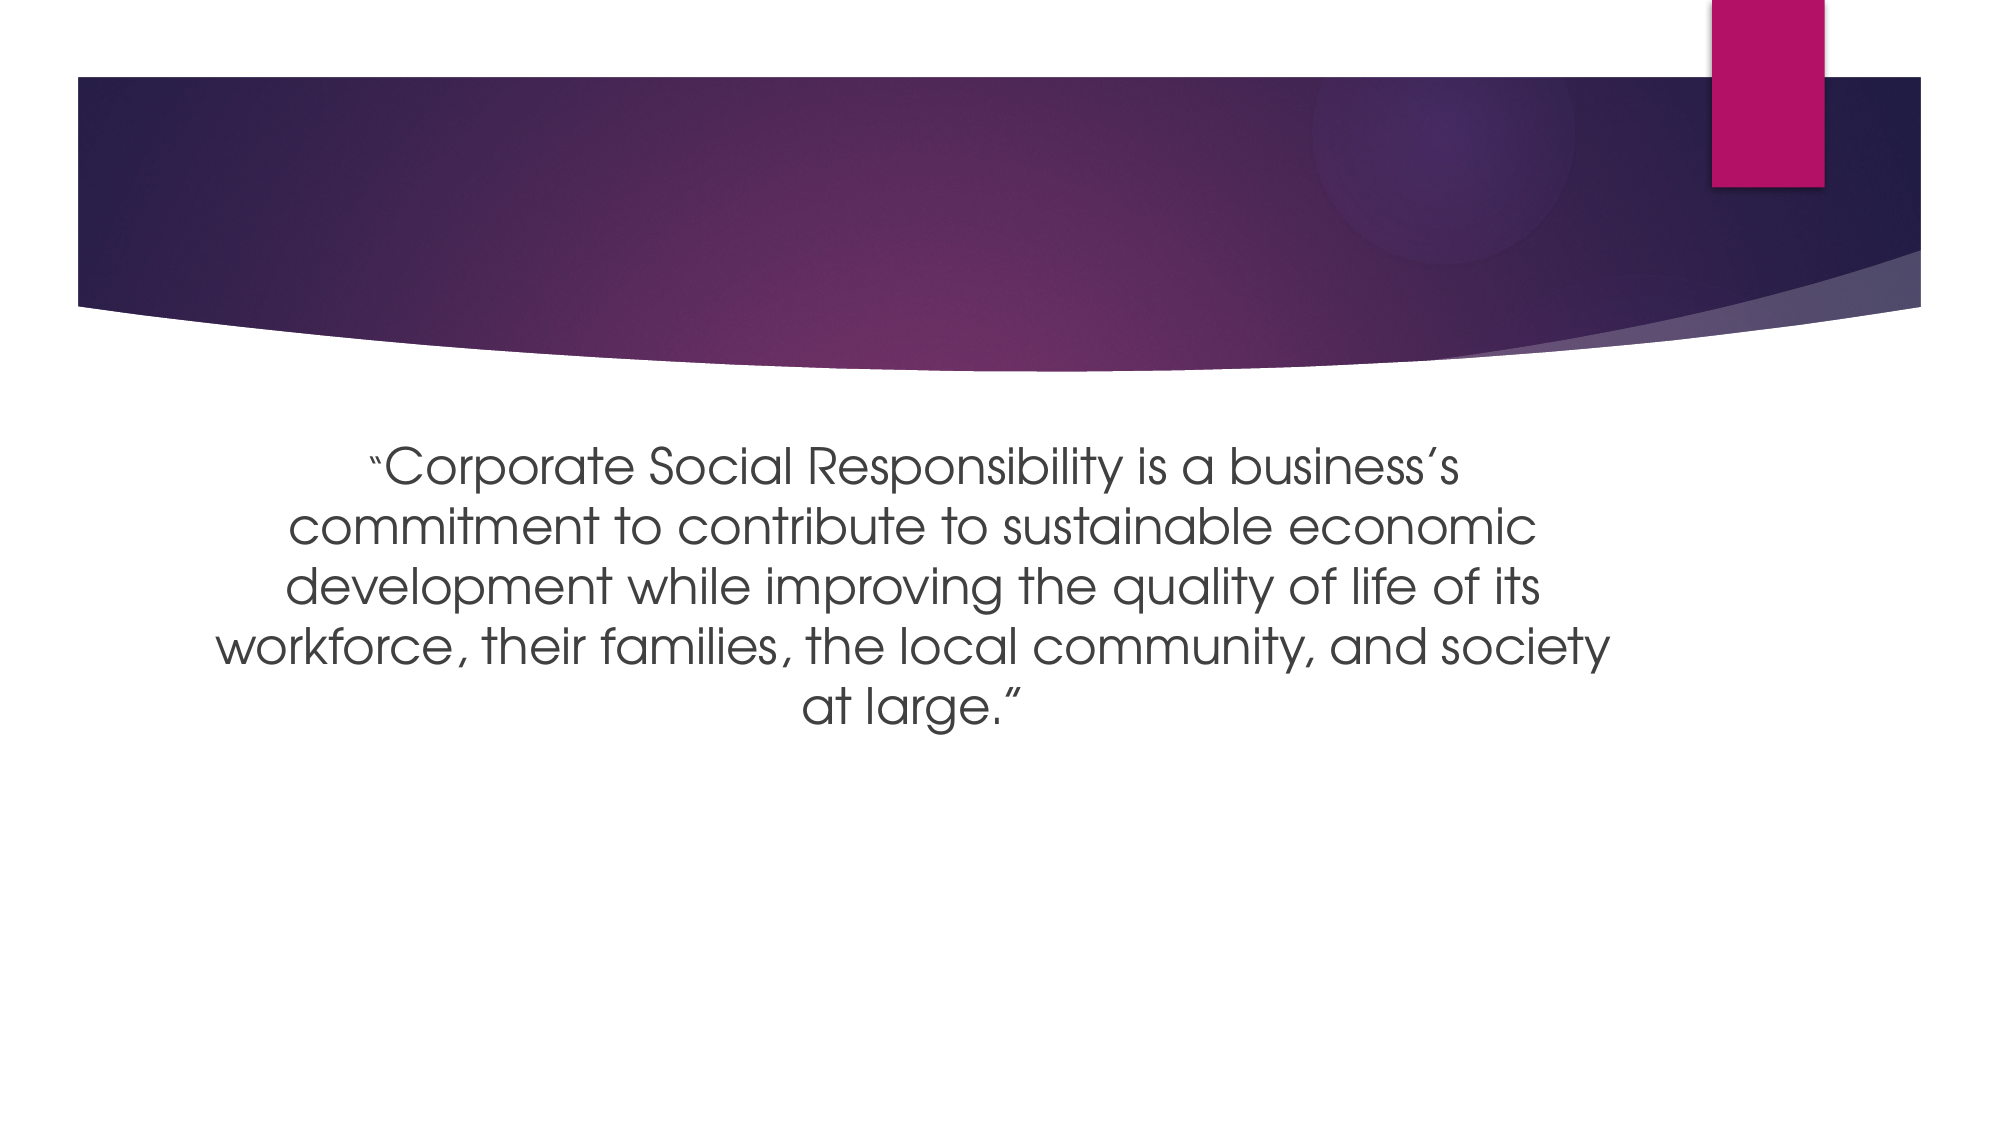

#
“Corporate Social Responsibility is a business’s commitment to contribute to sustainable economic development while improving the quality of life of its workforce, their families, the local community, and society at large.”